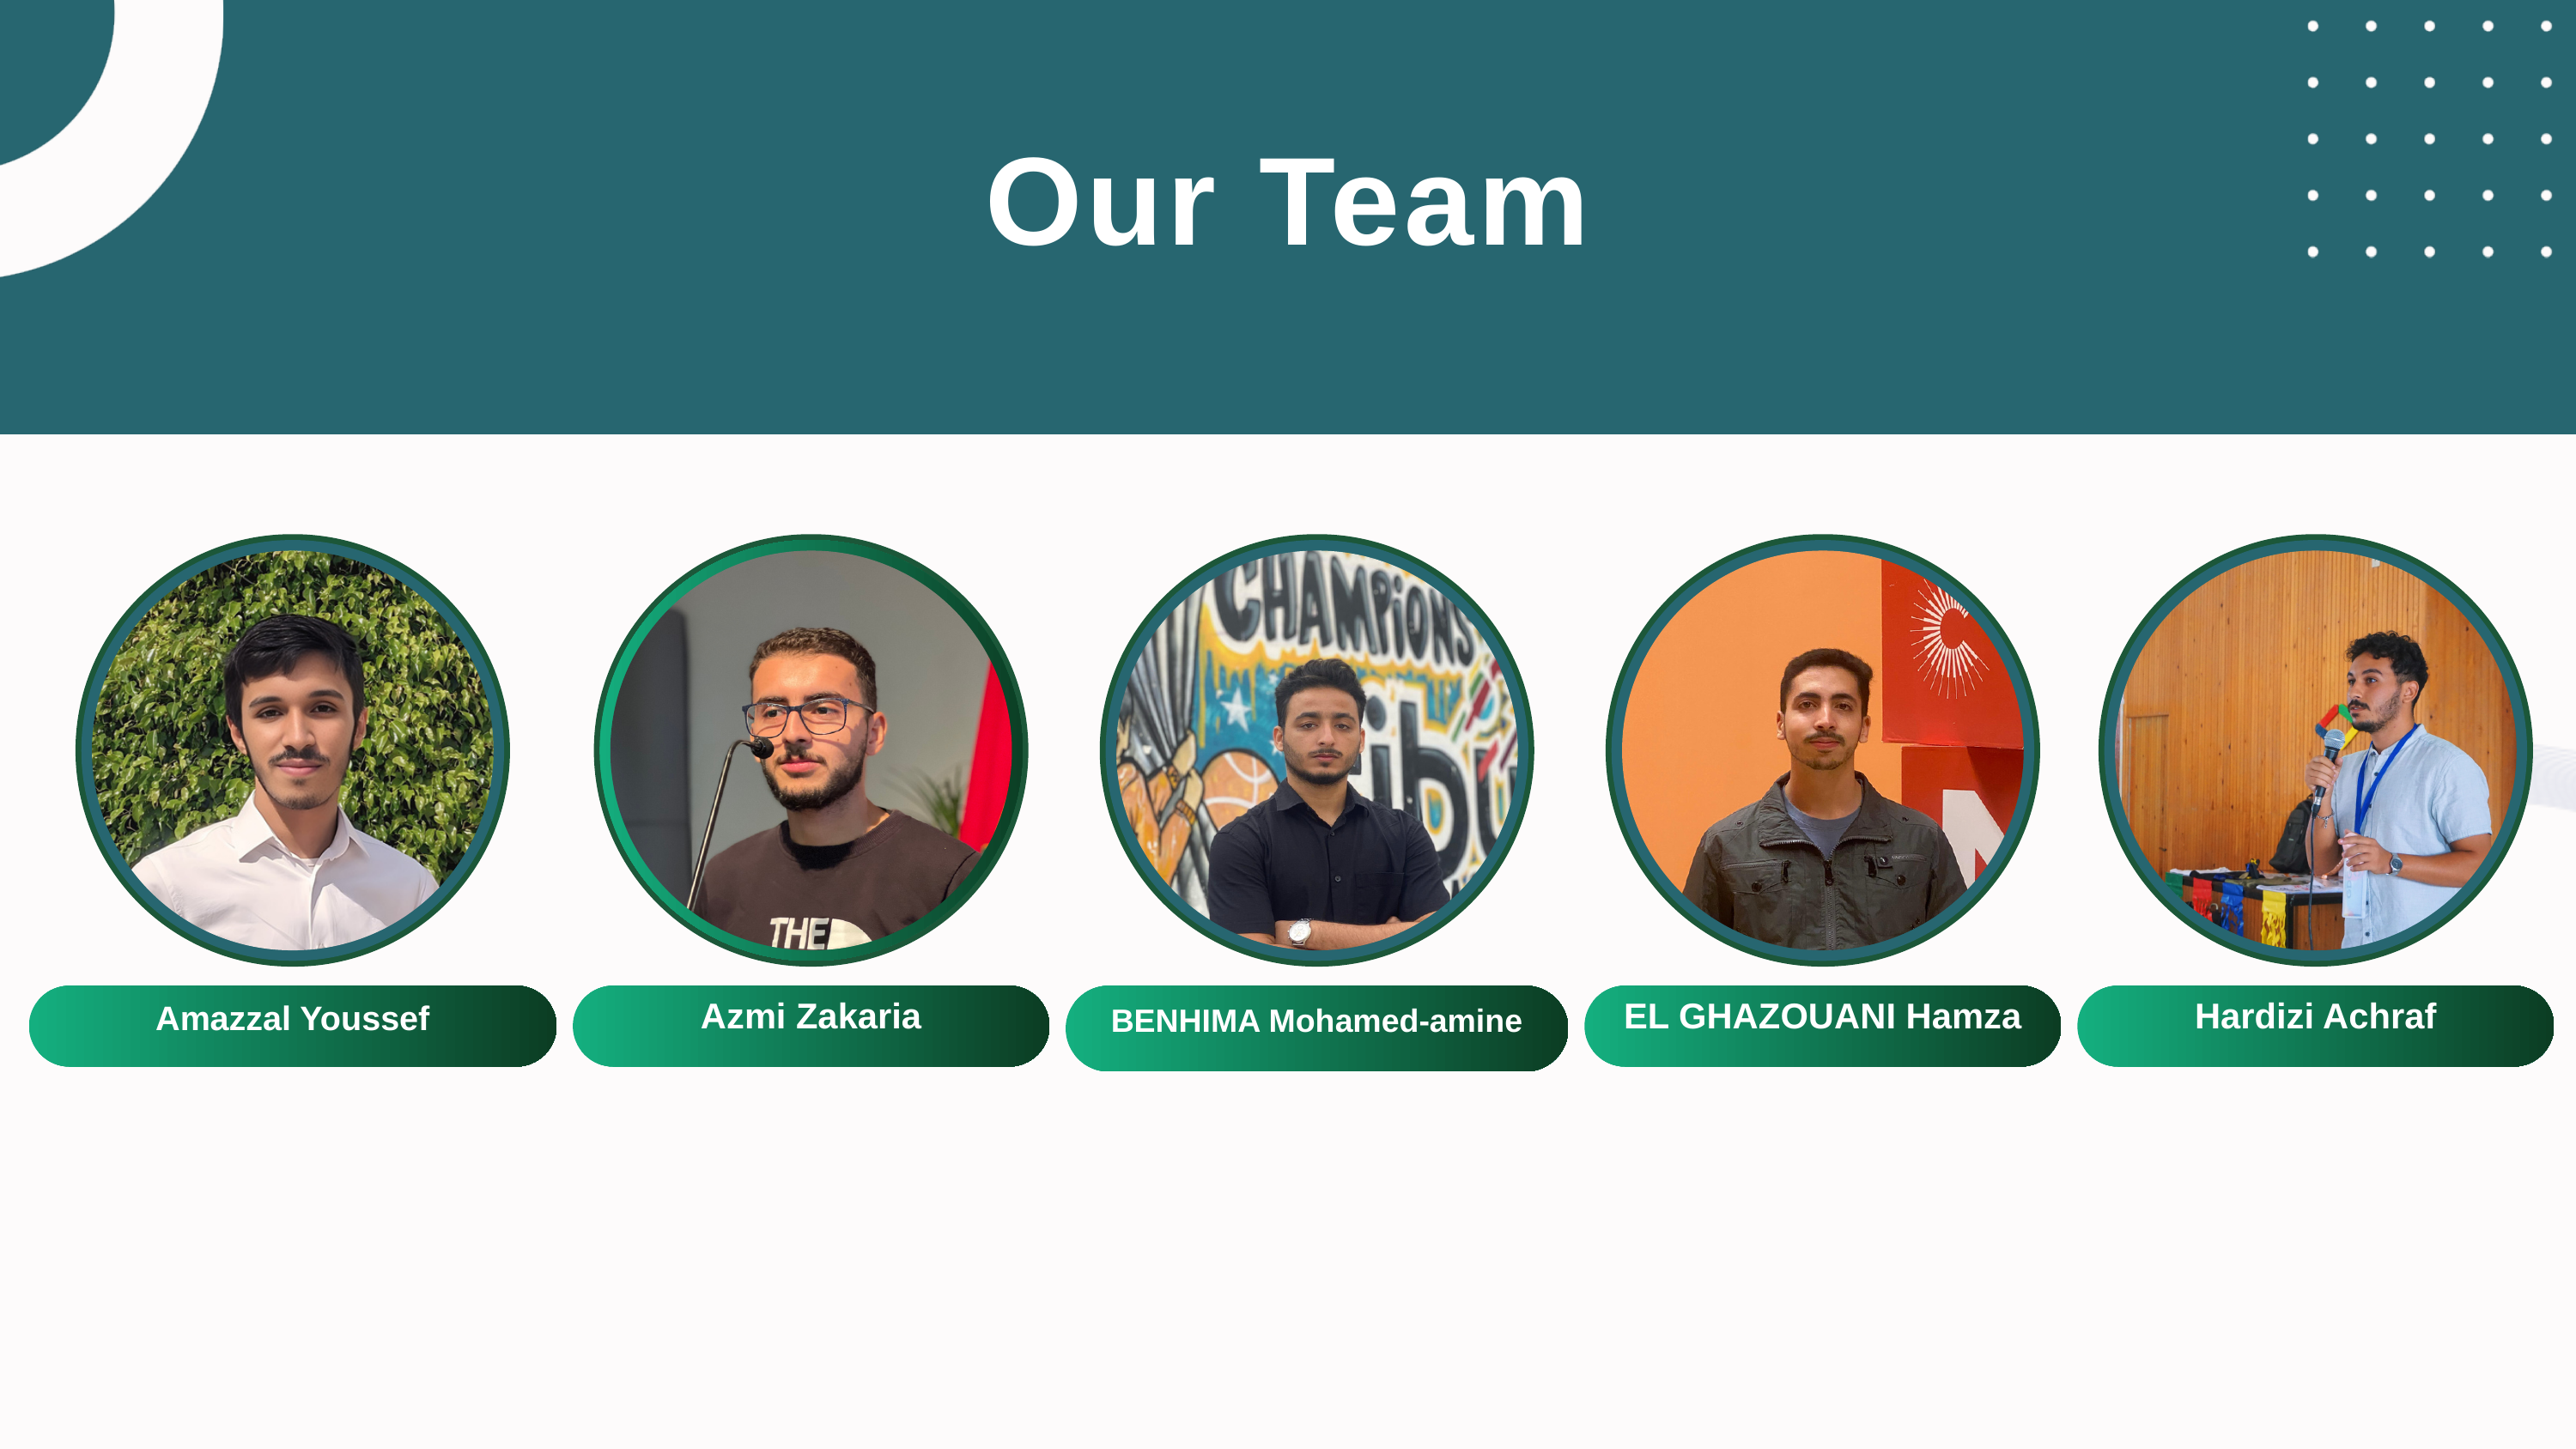

Our Team

Amazzal Youssef

Azmi Zakaria

BENHIMA Mohamed-amine

EL GHAZOUANI Hamza

Hardizi Achraf